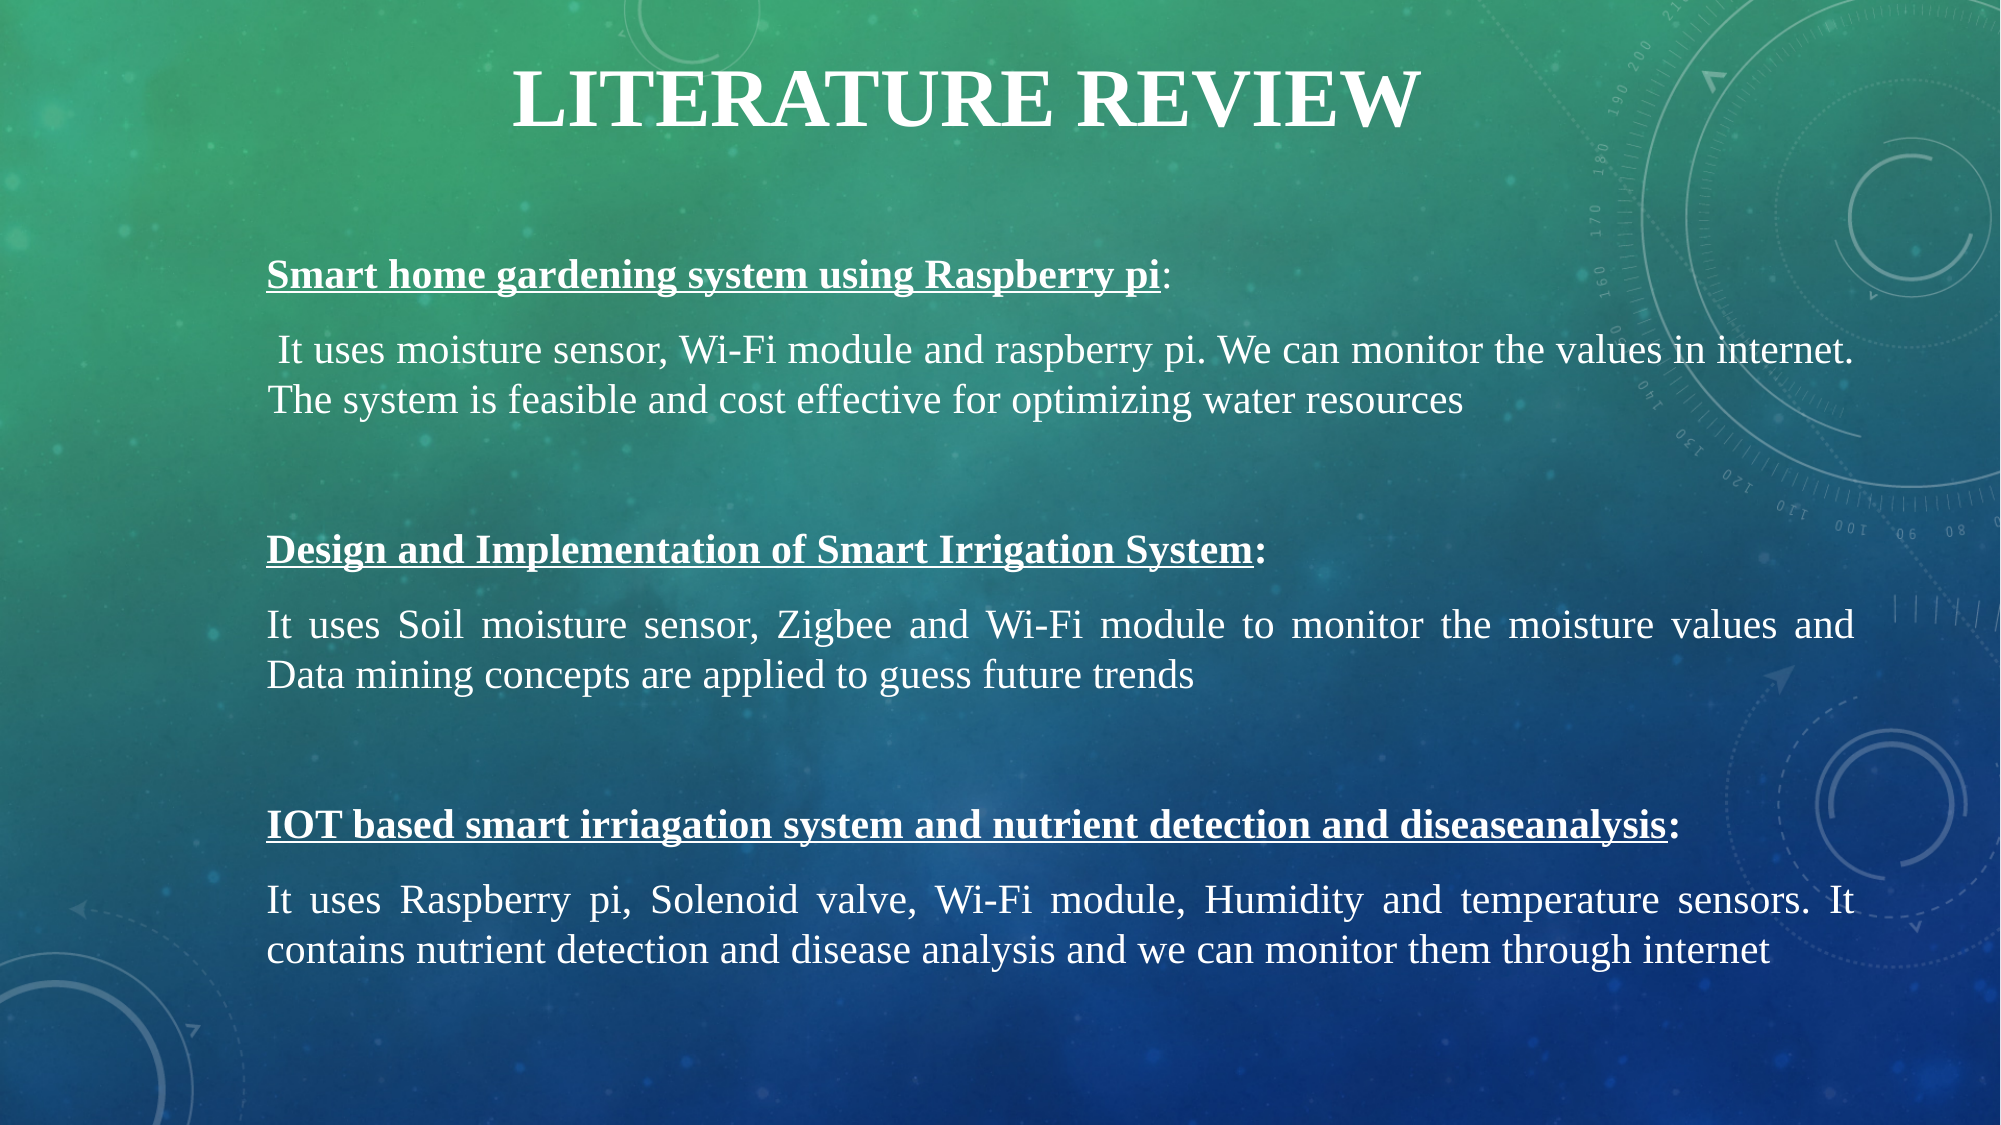

# LITERATURE REVIEW
Smart home gardening system using Raspberry pi:

 It uses moisture sensor, Wi-Fi module and raspberry pi. We can monitor the values in internet. The system is feasible and cost effective for optimizing water resources

Design and Implementation of Smart Irrigation System:

It uses Soil moisture sensor, Zigbee and Wi-Fi module to monitor the moisture values and Data mining concepts are applied to guess future trends

IOT based smart irriagation system and nutrient detection and diseaseanalysis:

It uses Raspberry pi, Solenoid valve, Wi-Fi module, Humidity and temperature sensors. It contains nutrient detection and disease analysis and we can monitor them through internet